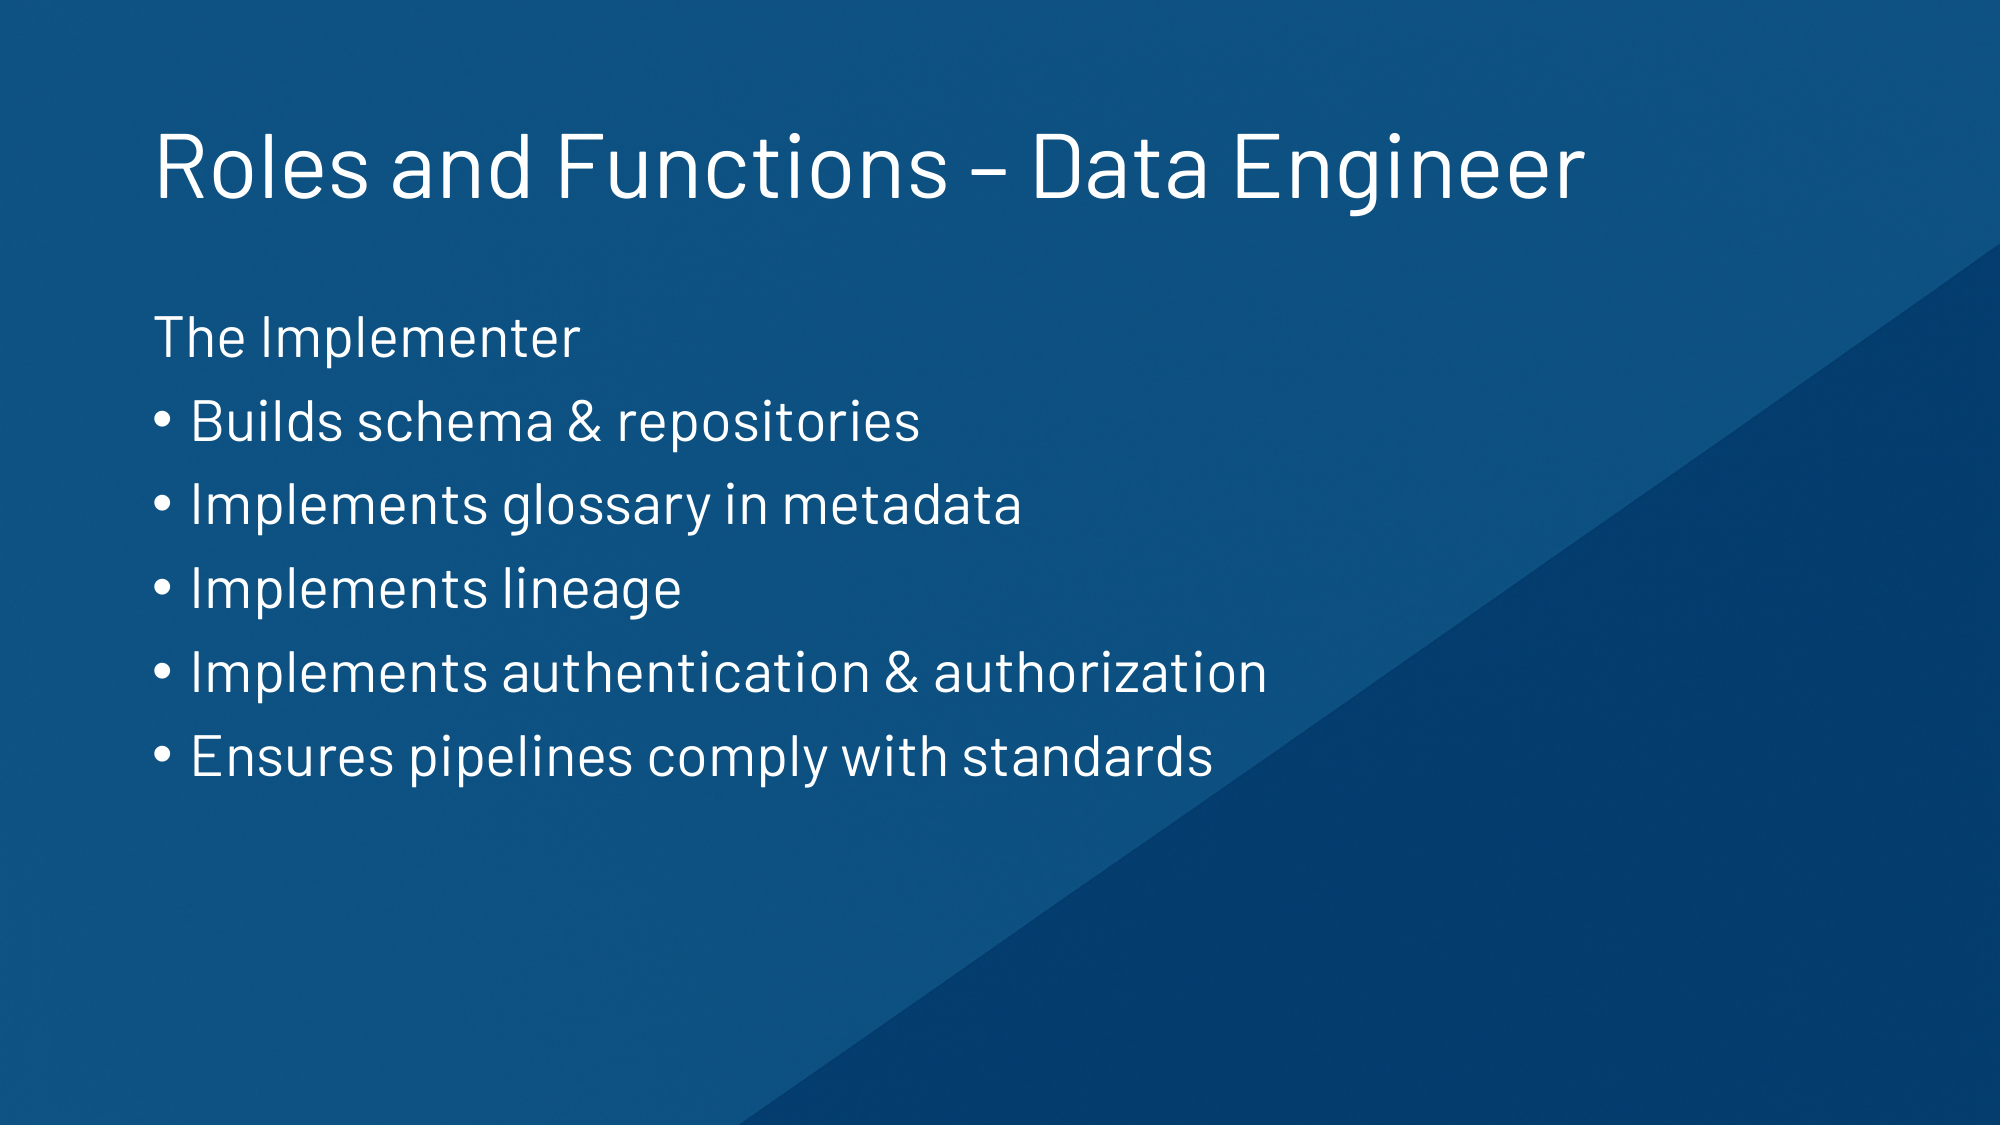

# Roles and Functions – Data Engineer
The Implementer
Builds schema & repositories
Implements glossary in metadata
Implements lineage
Implements authentication & authorization
Ensures pipelines comply with standards